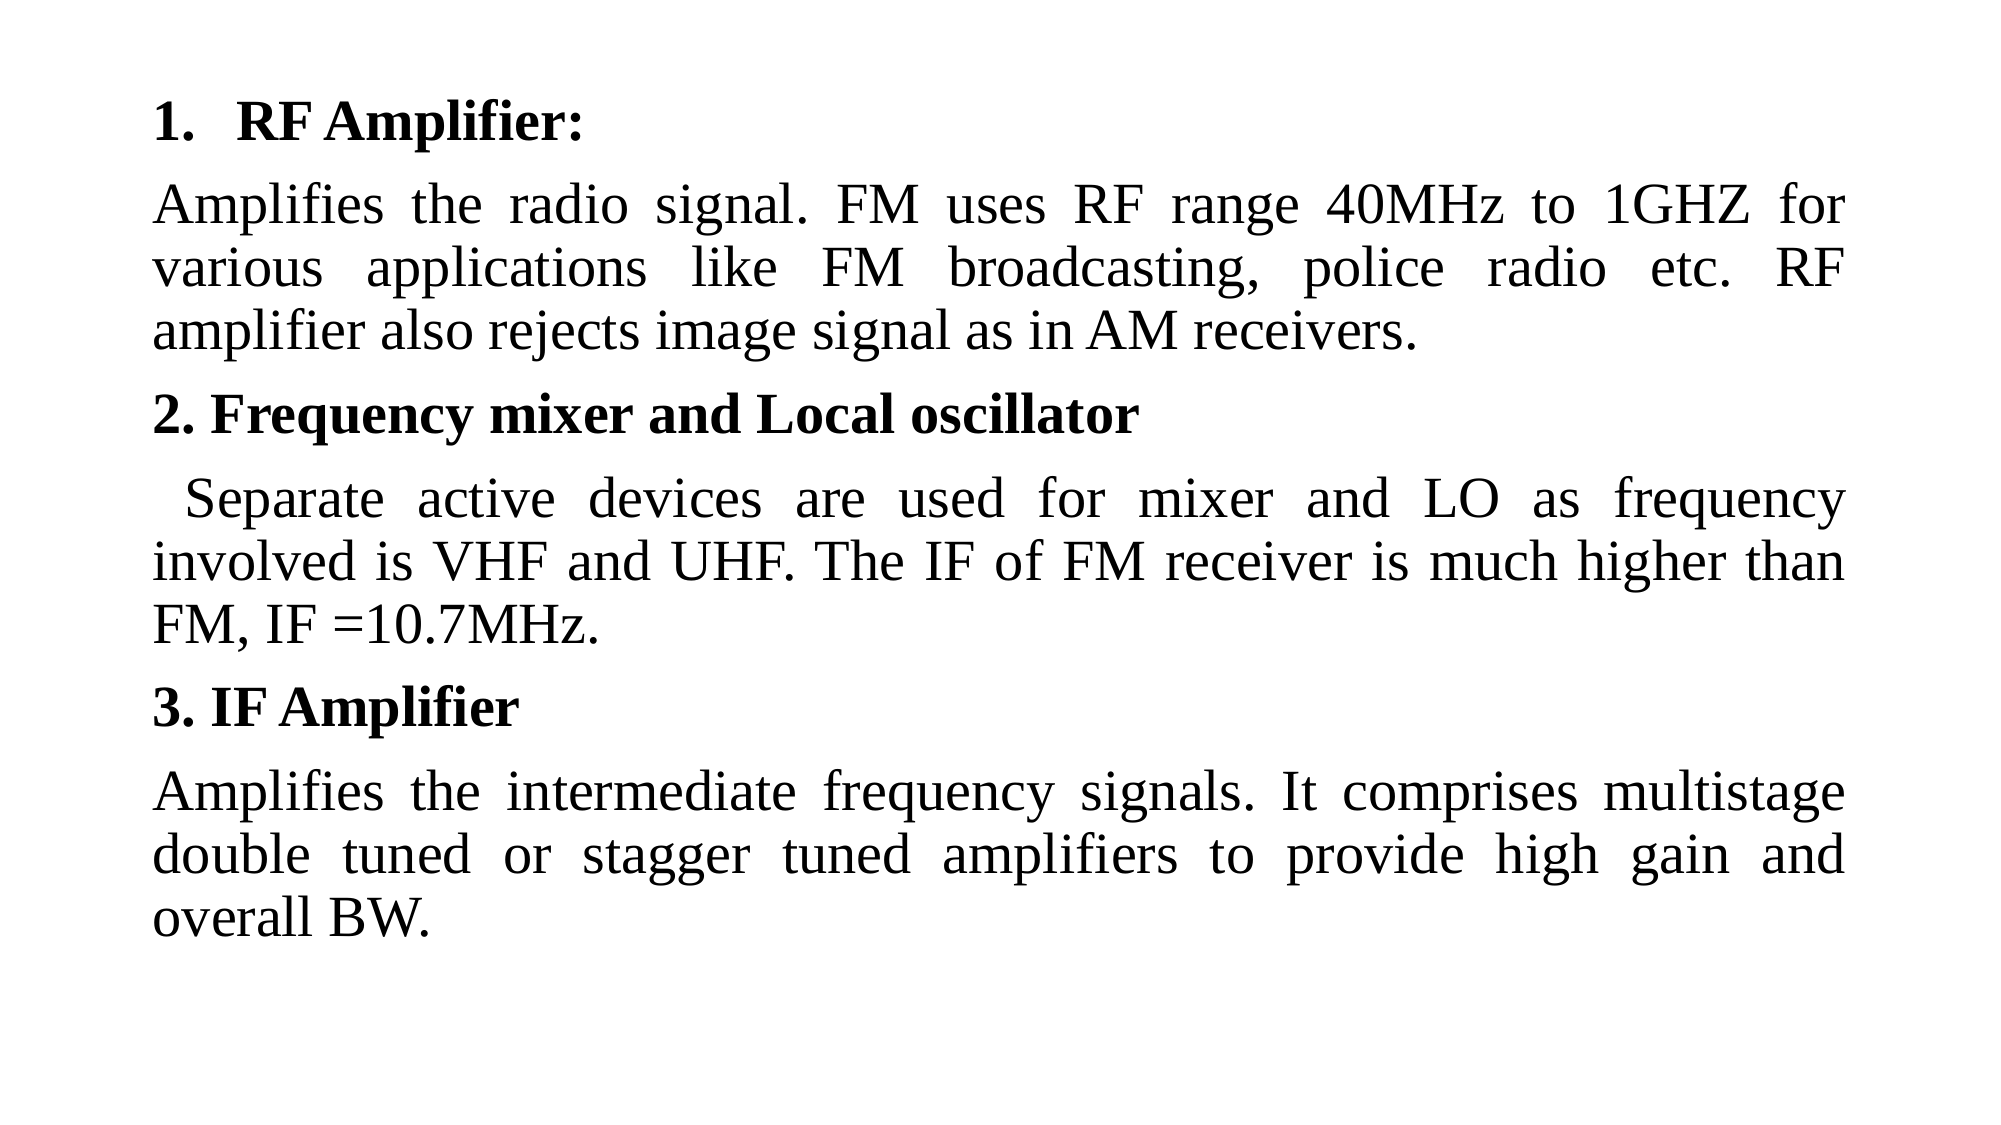

RF Amplifier:
Amplifies the radio signal. FM uses RF range 40MHz to 1GHZ for various applications like FM broadcasting, police radio etc. RF amplifier also rejects image signal as in AM receivers.
2. Frequency mixer and Local oscillator
 Separate active devices are used for mixer and LO as frequency involved is VHF and UHF. The IF of FM receiver is much higher than FM, IF =10.7MHz.
3. IF Amplifier
Amplifies the intermediate frequency signals. It comprises multistage double tuned or stagger tuned amplifiers to provide high gain and overall BW.